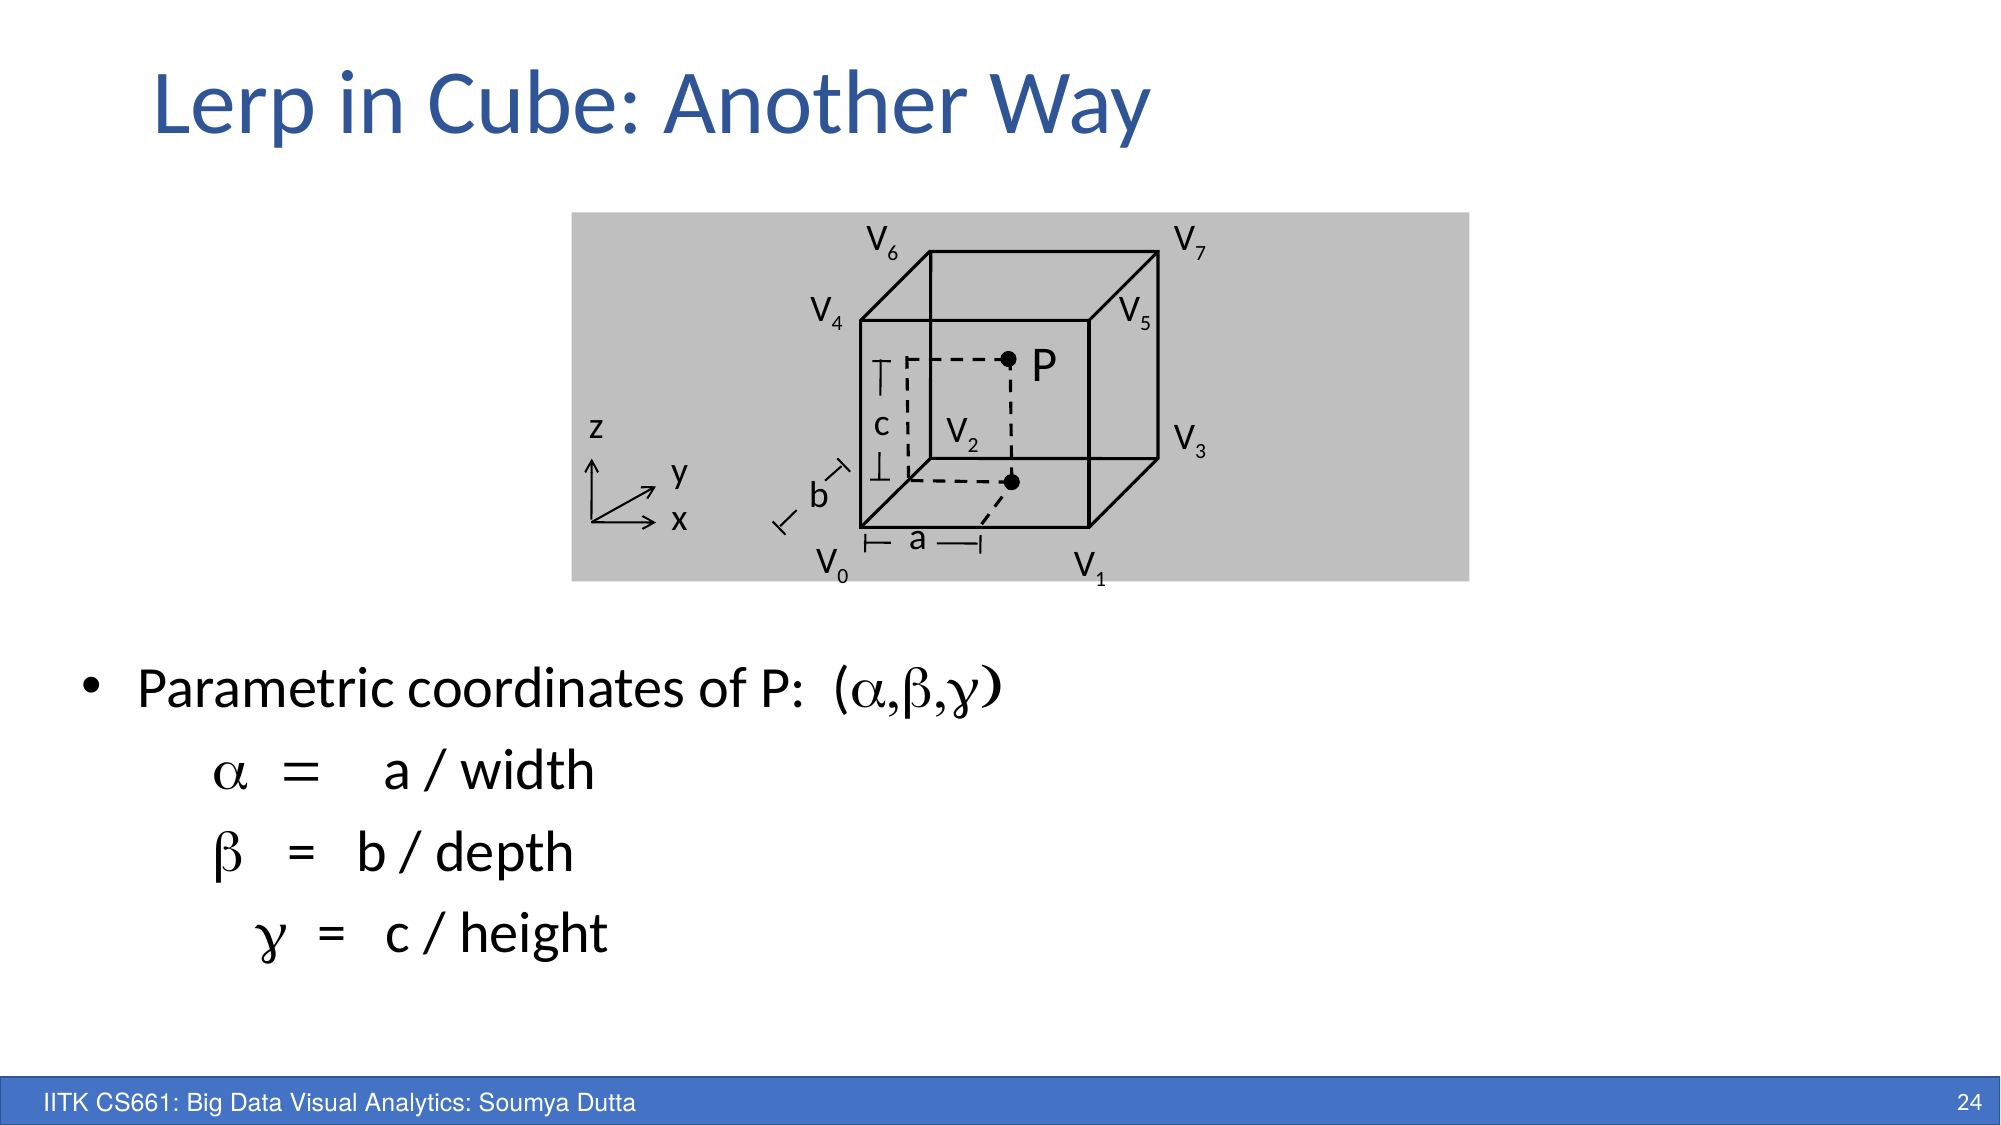

# Lerp in Cube: Another Way
V6
V7

V4
V5
P

a

b
c

z
y
x
V2
V3
V0
V1
Parametric coordinates of P:  (α,β,γ)
α =  a / width
β  =   b / depth
     γ =   c / height